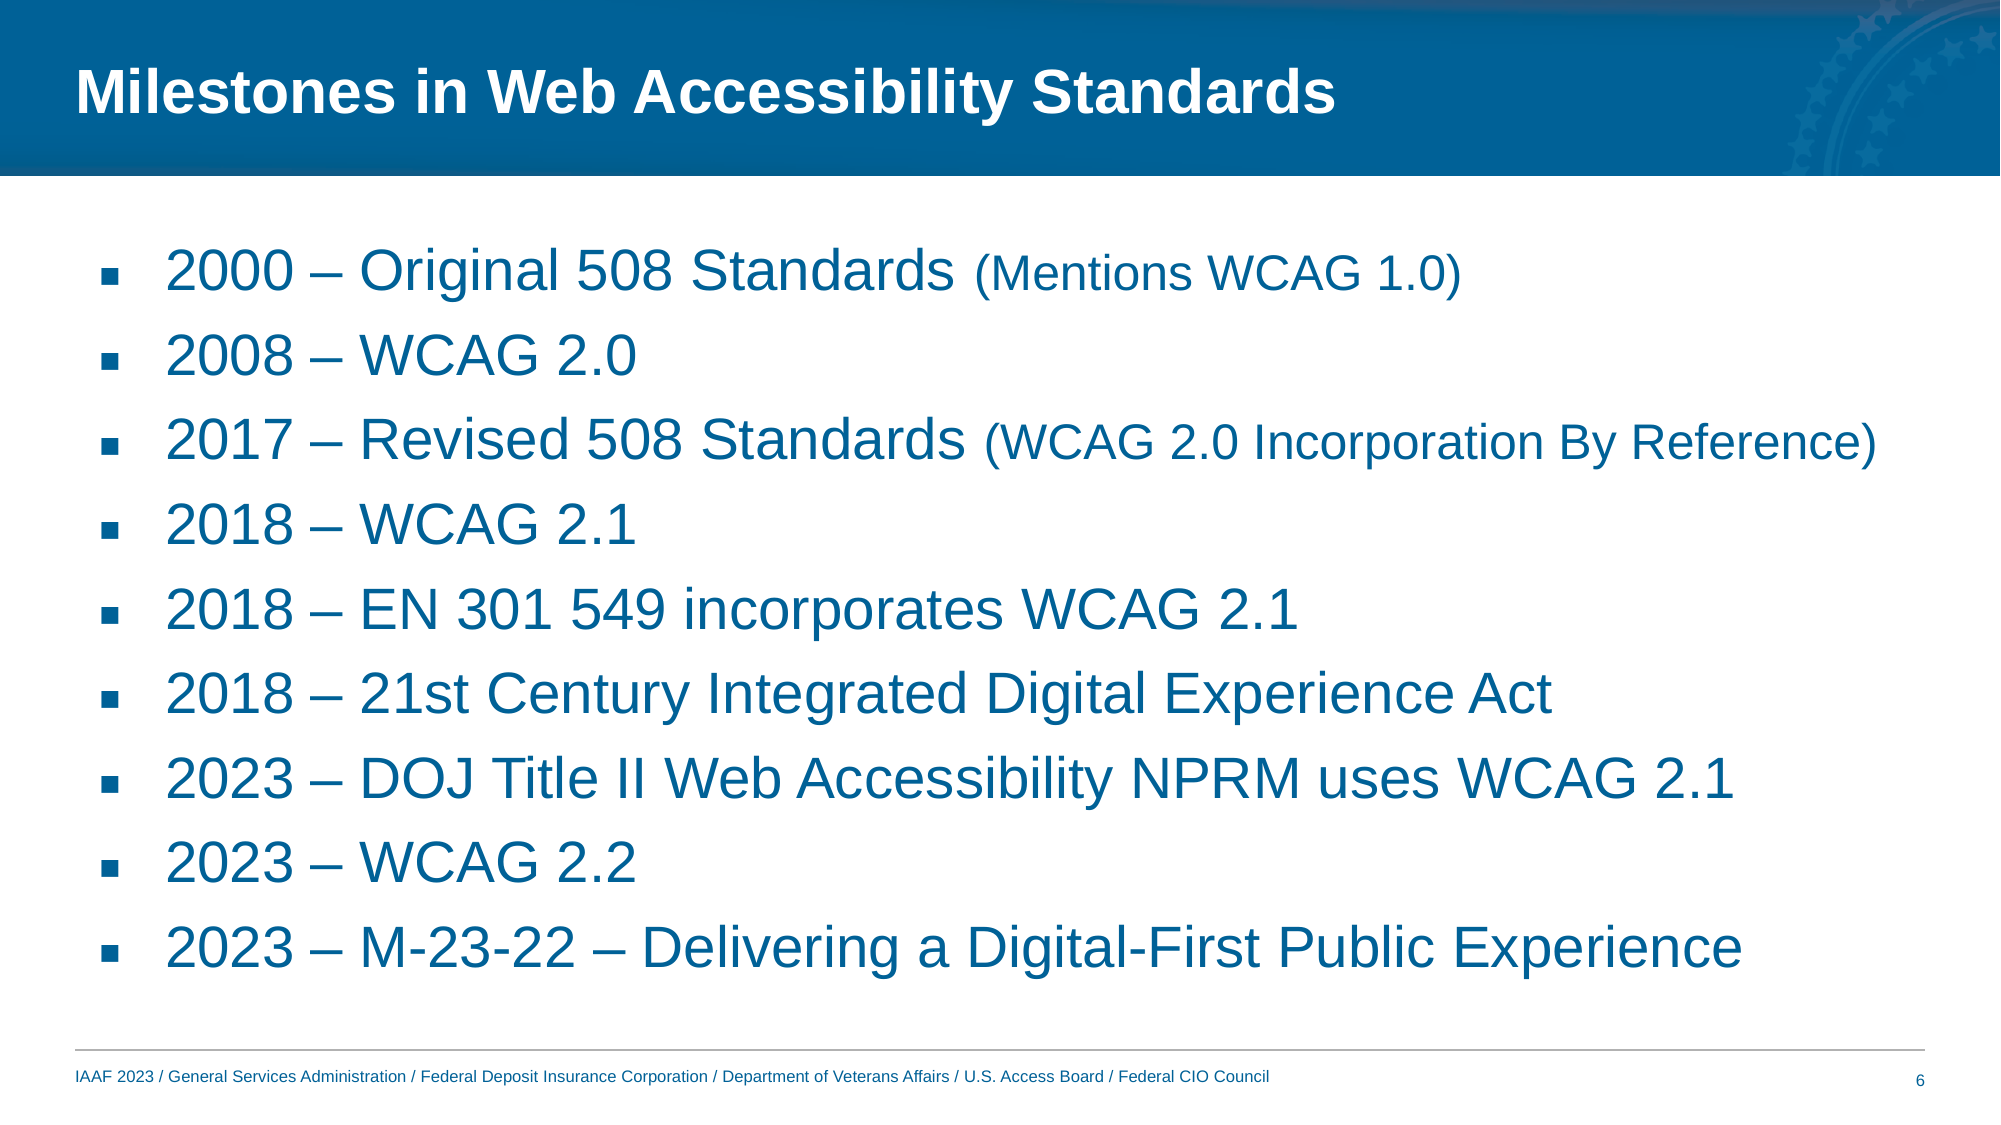

# Milestones in Web Accessibility Standards
2000 – Original 508 Standards (Mentions WCAG 1.0)
2008 – WCAG 2.0
2017 – Revised 508 Standards (WCAG 2.0 Incorporation By Reference)
2018 – WCAG 2.1
2018 – EN 301 549 incorporates WCAG 2.1
2018 – 21st Century Integrated Digital Experience Act
2023 – DOJ Title II Web Accessibility NPRM uses WCAG 2.1
2023 – WCAG 2.2
2023 – M-23-22 – Delivering a Digital-First Public Experience
6